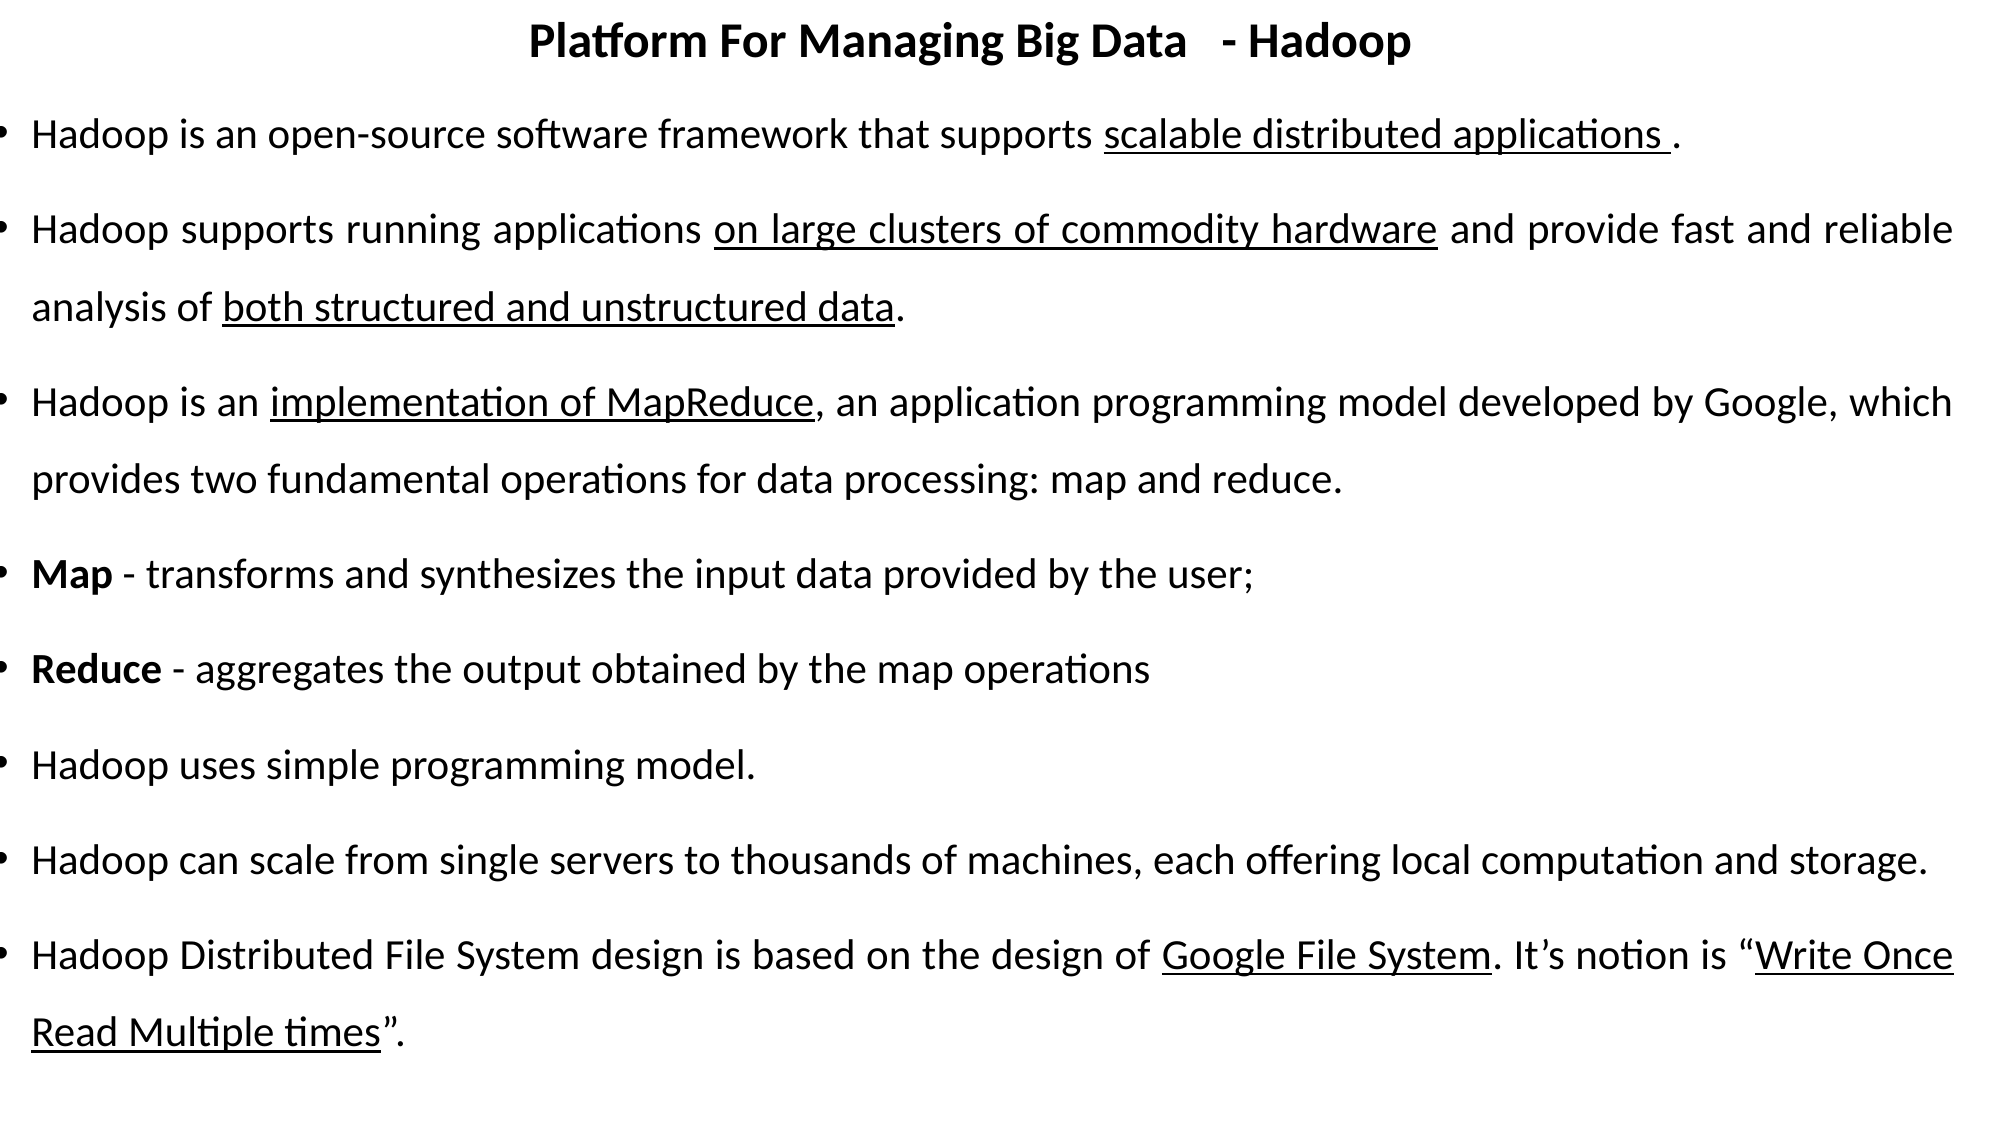

Platform For Managing Big Data   - Hadoop
Hadoop is an open-source software framework that supports scalable distributed applications .
Hadoop supports running applications on large clusters of commodity hardware and provide fast and reliable analysis of both structured and unstructured data.
Hadoop is an implementation of MapReduce, an application programming model developed by Google, which provides two fundamental operations for data processing: map and reduce.
Map - transforms and synthesizes the input data provided by the user;
Reduce - aggregates the output obtained by the map operations
Hadoop uses simple programming model.
Hadoop can scale from single servers to thousands of machines, each offering local computation and storage.
Hadoop Distributed File System design is based on the design of Google File System. It’s notion is “Write Once Read Multiple times”.